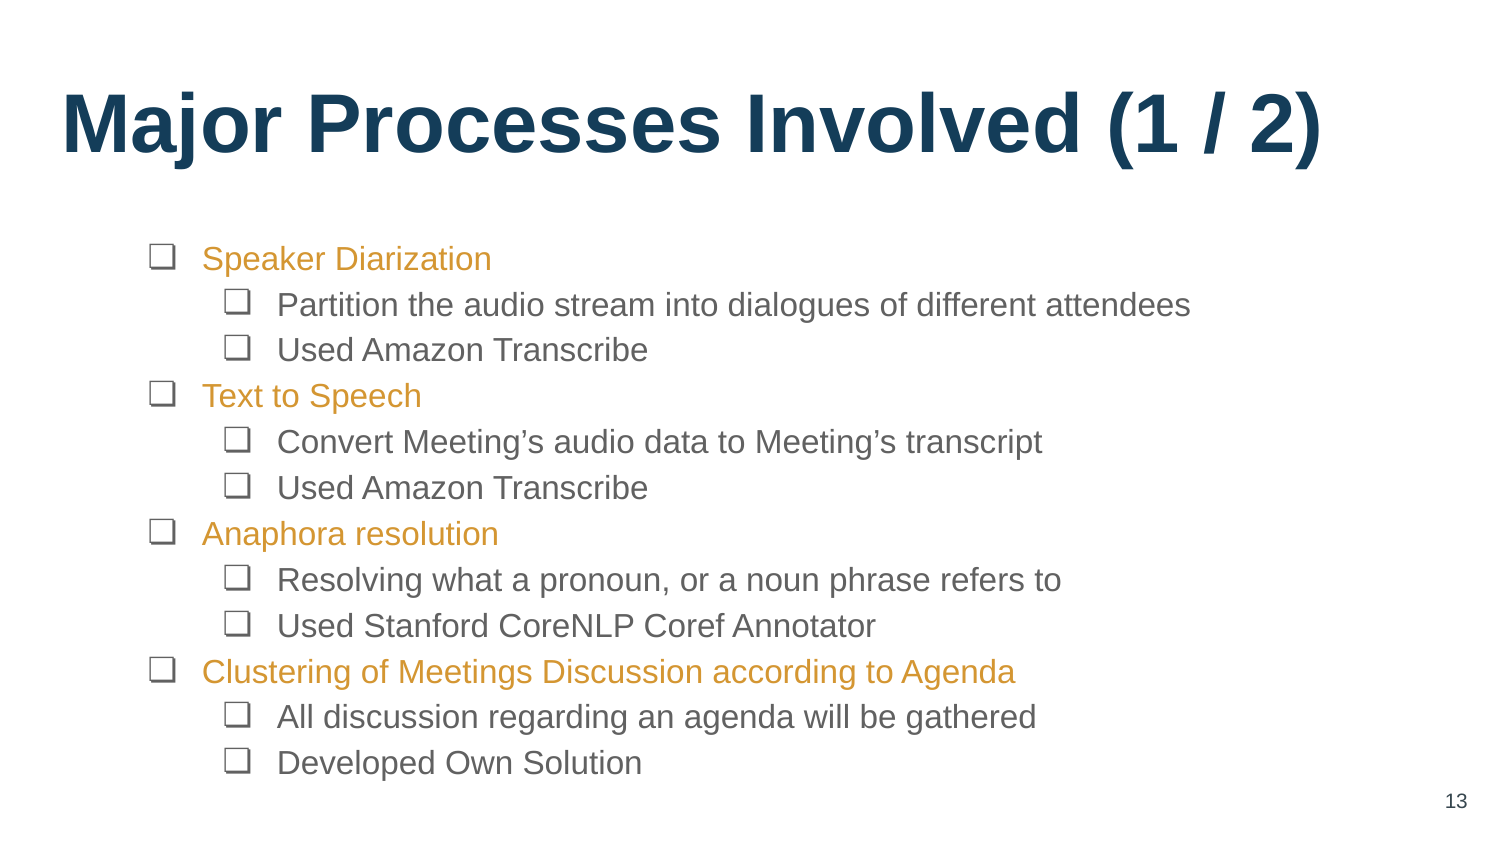

# Major Processes Involved (1 / 2)
Speaker Diarization
Partition the audio stream into dialogues of different attendees
Used Amazon Transcribe
Text to Speech
Convert Meeting’s audio data to Meeting’s transcript
Used Amazon Transcribe
Anaphora resolution
Resolving what a pronoun, or a noun phrase refers to
Used Stanford CoreNLP Coref Annotator
Clustering of Meetings Discussion according to Agenda
All discussion regarding an agenda will be gathered
Developed Own Solution
13